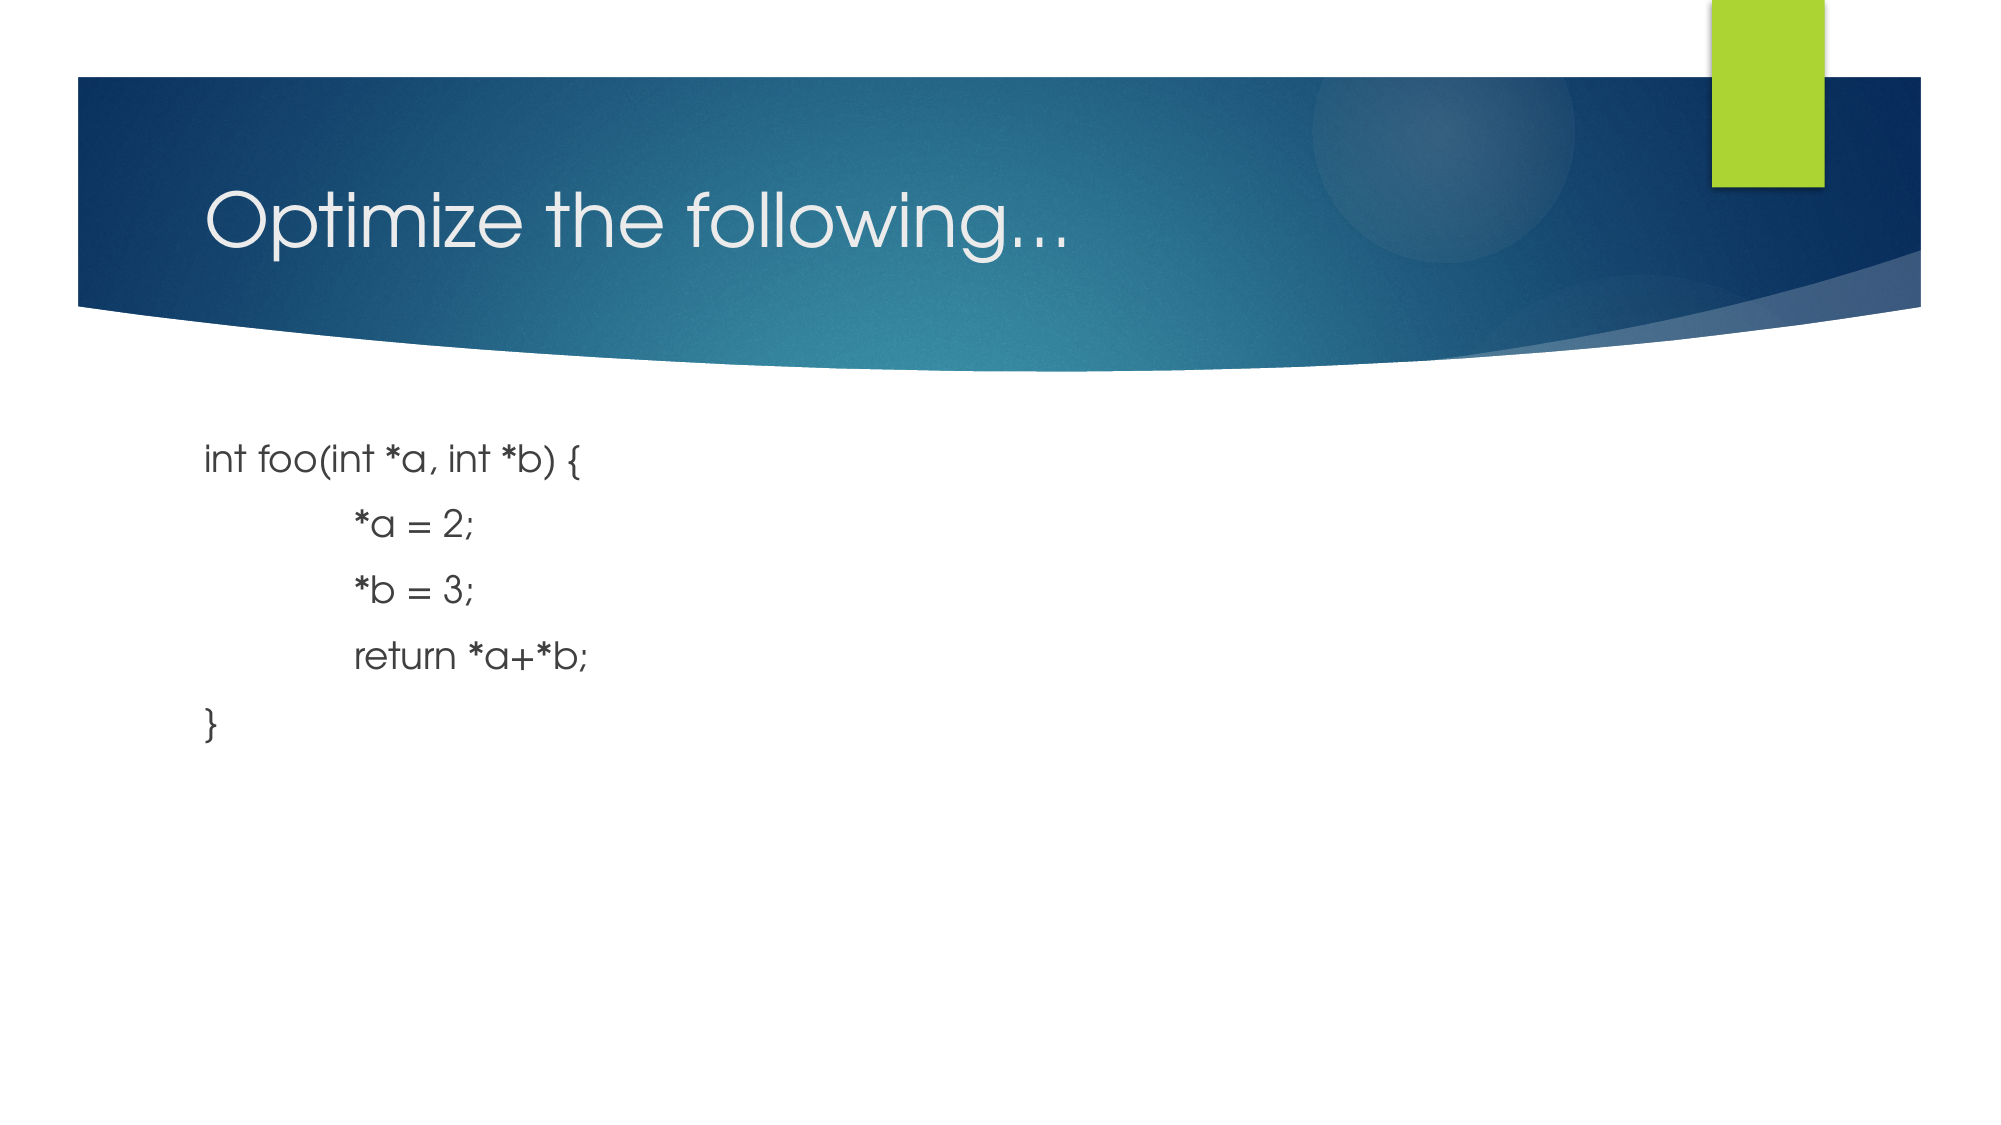

# Optimize the following…
int foo(int *a, int *b) {
	*a = 2;
	*b = 3;
	return *a+*b;
}